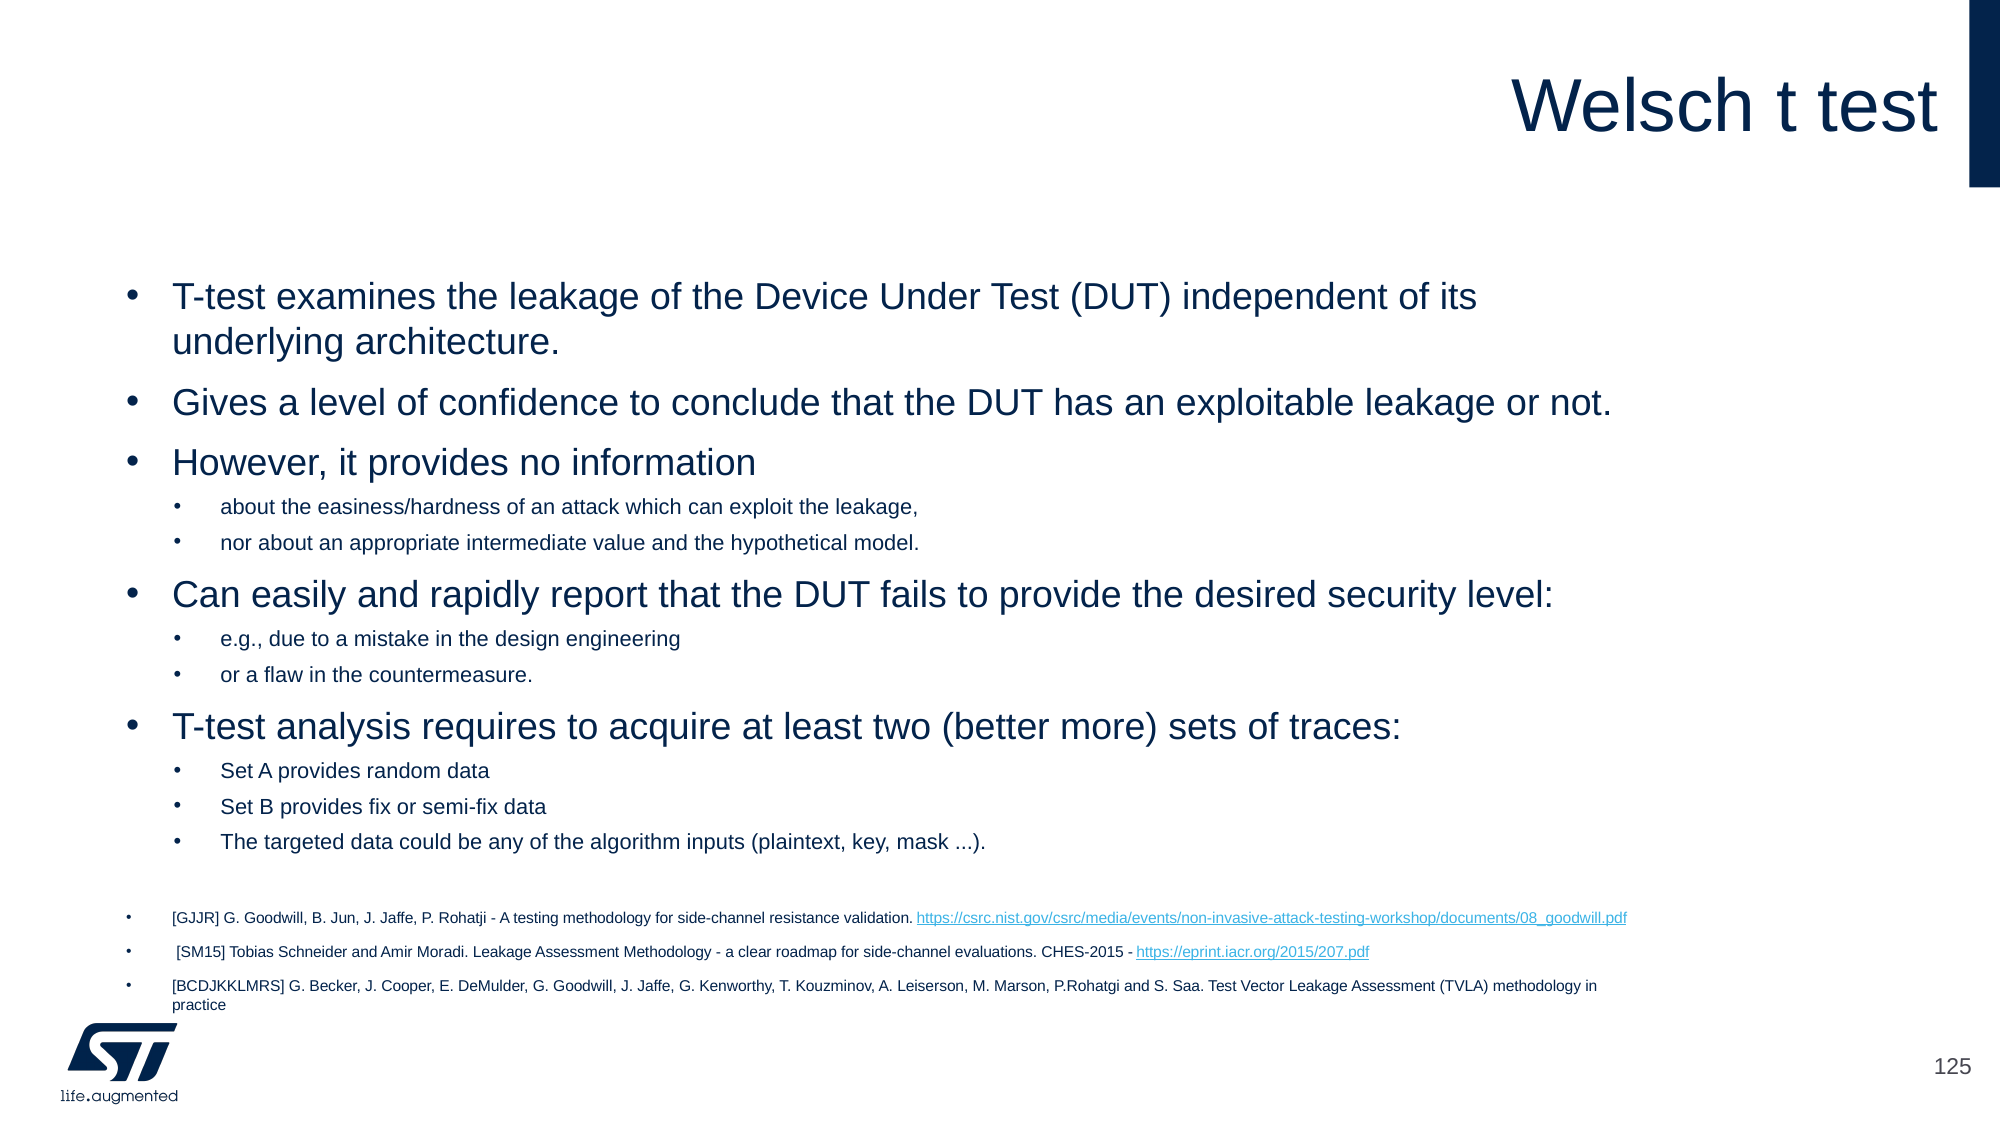

# Welsch t test
T-test examines the leakage of the Device Under Test (DUT) independent of its underlying architecture.
Gives a level of confidence to conclude that the DUT has an exploitable leakage or not.
However, it provides no information
about the easiness/hardness of an attack which can exploit the leakage,
nor about an appropriate intermediate value and the hypothetical model.
Can easily and rapidly report that the DUT fails to provide the desired security level:
e.g., due to a mistake in the design engineering
or a flaw in the countermeasure.
T-test analysis requires to acquire at least two (better more) sets of traces:
Set A provides random data
Set B provides fix or semi-fix data
The targeted data could be any of the algorithm inputs (plaintext, key, mask ...).

[GJJR] G. Goodwill, B. Jun, J. Jaffe, P. Rohatji - A testing methodology for side-channel resistance validation. https://csrc.nist.gov/csrc/media/events/non-invasive-attack-testing-workshop/documents/08_goodwill.pdf
 [SM15] Tobias Schneider and Amir Moradi. Leakage Assessment Methodology - a clear roadmap for side-channel evaluations. CHES-2015 - https://eprint.iacr.org/2015/207.pdf
[BCDJKKLMRS] G. Becker, J. Cooper, E. DeMulder, G. Goodwill, J. Jaffe, G. Kenworthy, T. Kouzminov, A. Leiserson, M. Marson, P.Rohatgi and S. Saa. Test Vector Leakage Assessment (TVLA) methodology in practice

125